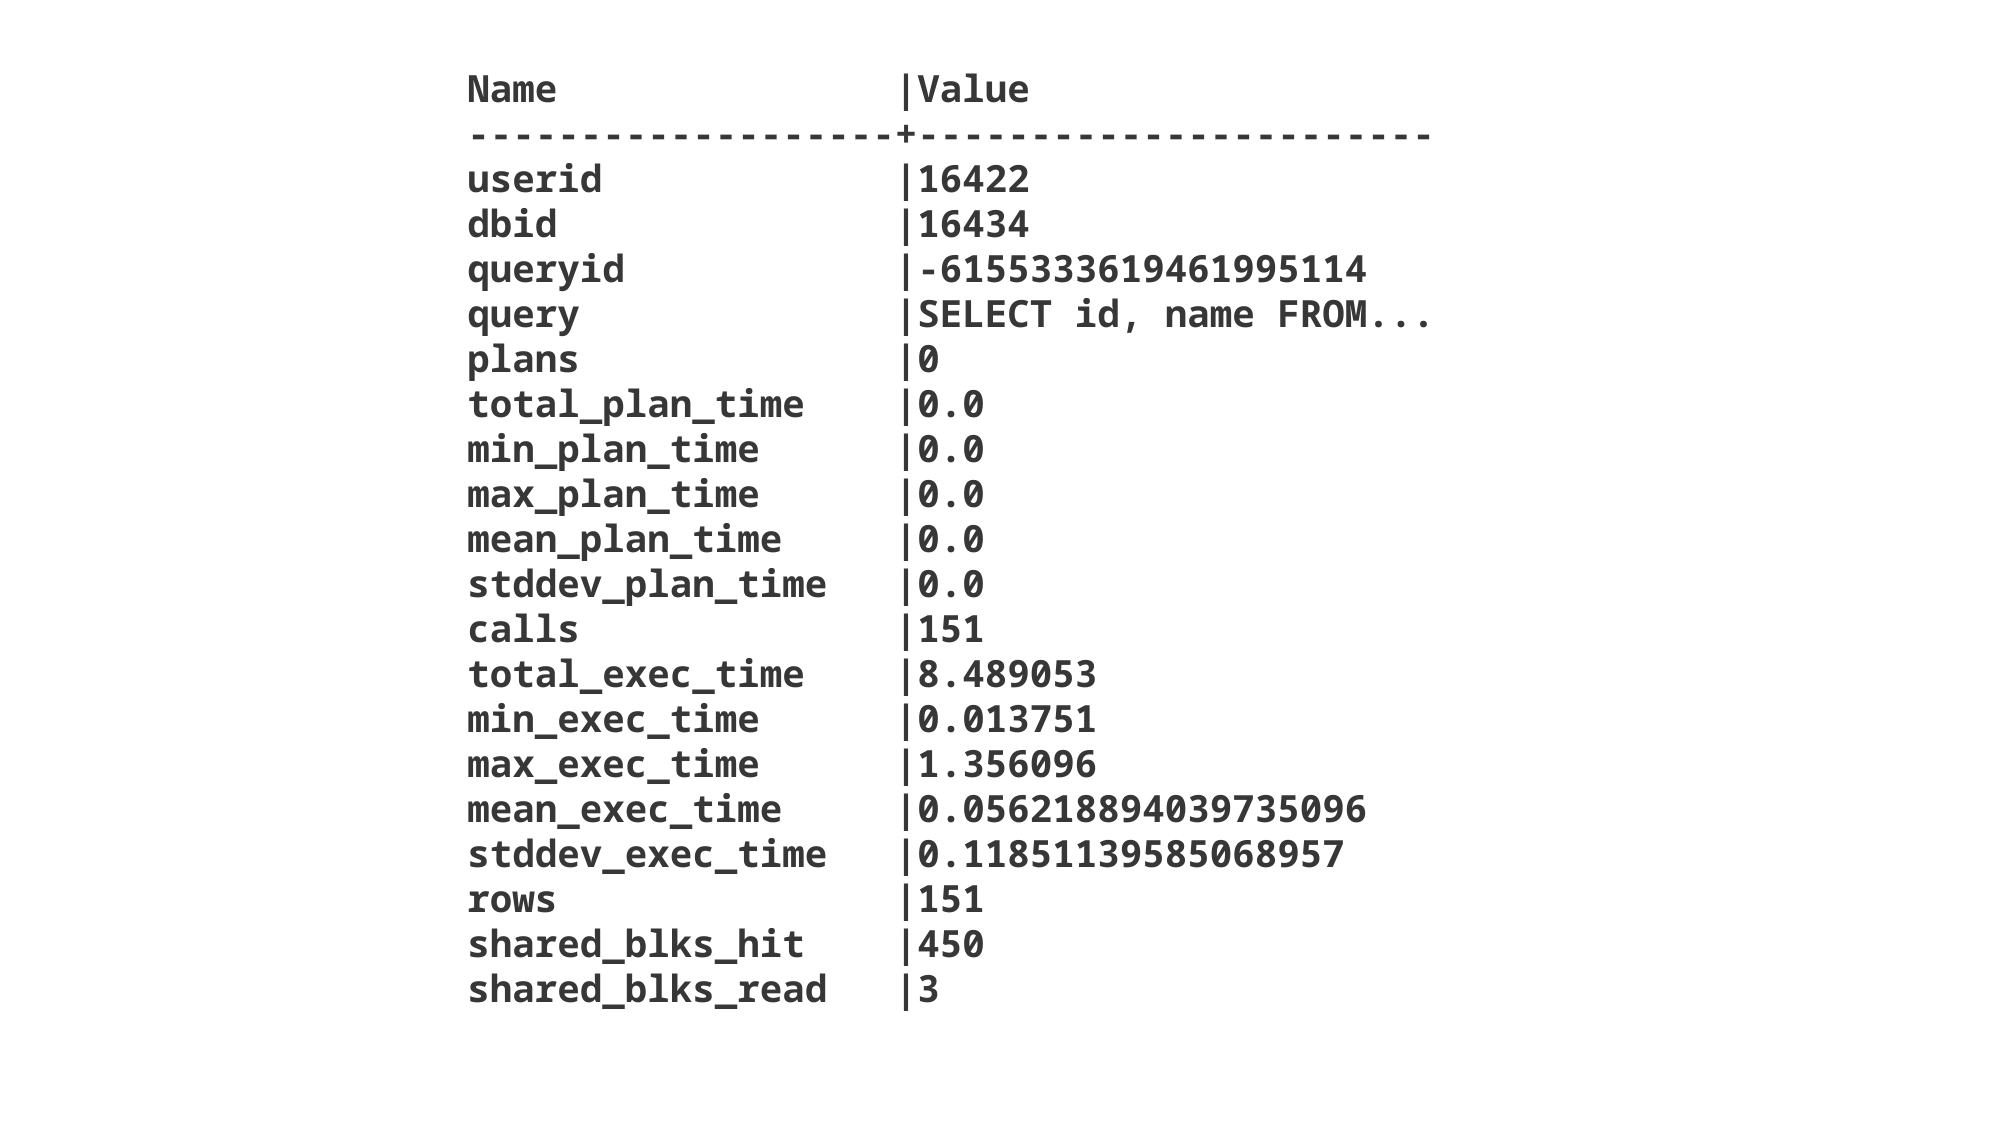

Name               |Value
-------------------+-----------------------
userid             |16422
dbid               |16434
queryid            |-6155333619461995114
query              |SELECT id, name FROM...
plans              |0
total_plan_time    |0.0
min_plan_time      |0.0
max_plan_time      |0.0
mean_plan_time     |0.0
stddev_plan_time   |0.0
calls              |151
total_exec_time    |8.489053
min_exec_time      |0.013751
max_exec_time      |1.356096
mean_exec_time     |0.056218894039735096
stddev_exec_time   |0.11851139585068957
rows               |151
shared_blks_hit    |450
shared_blks_read   |3